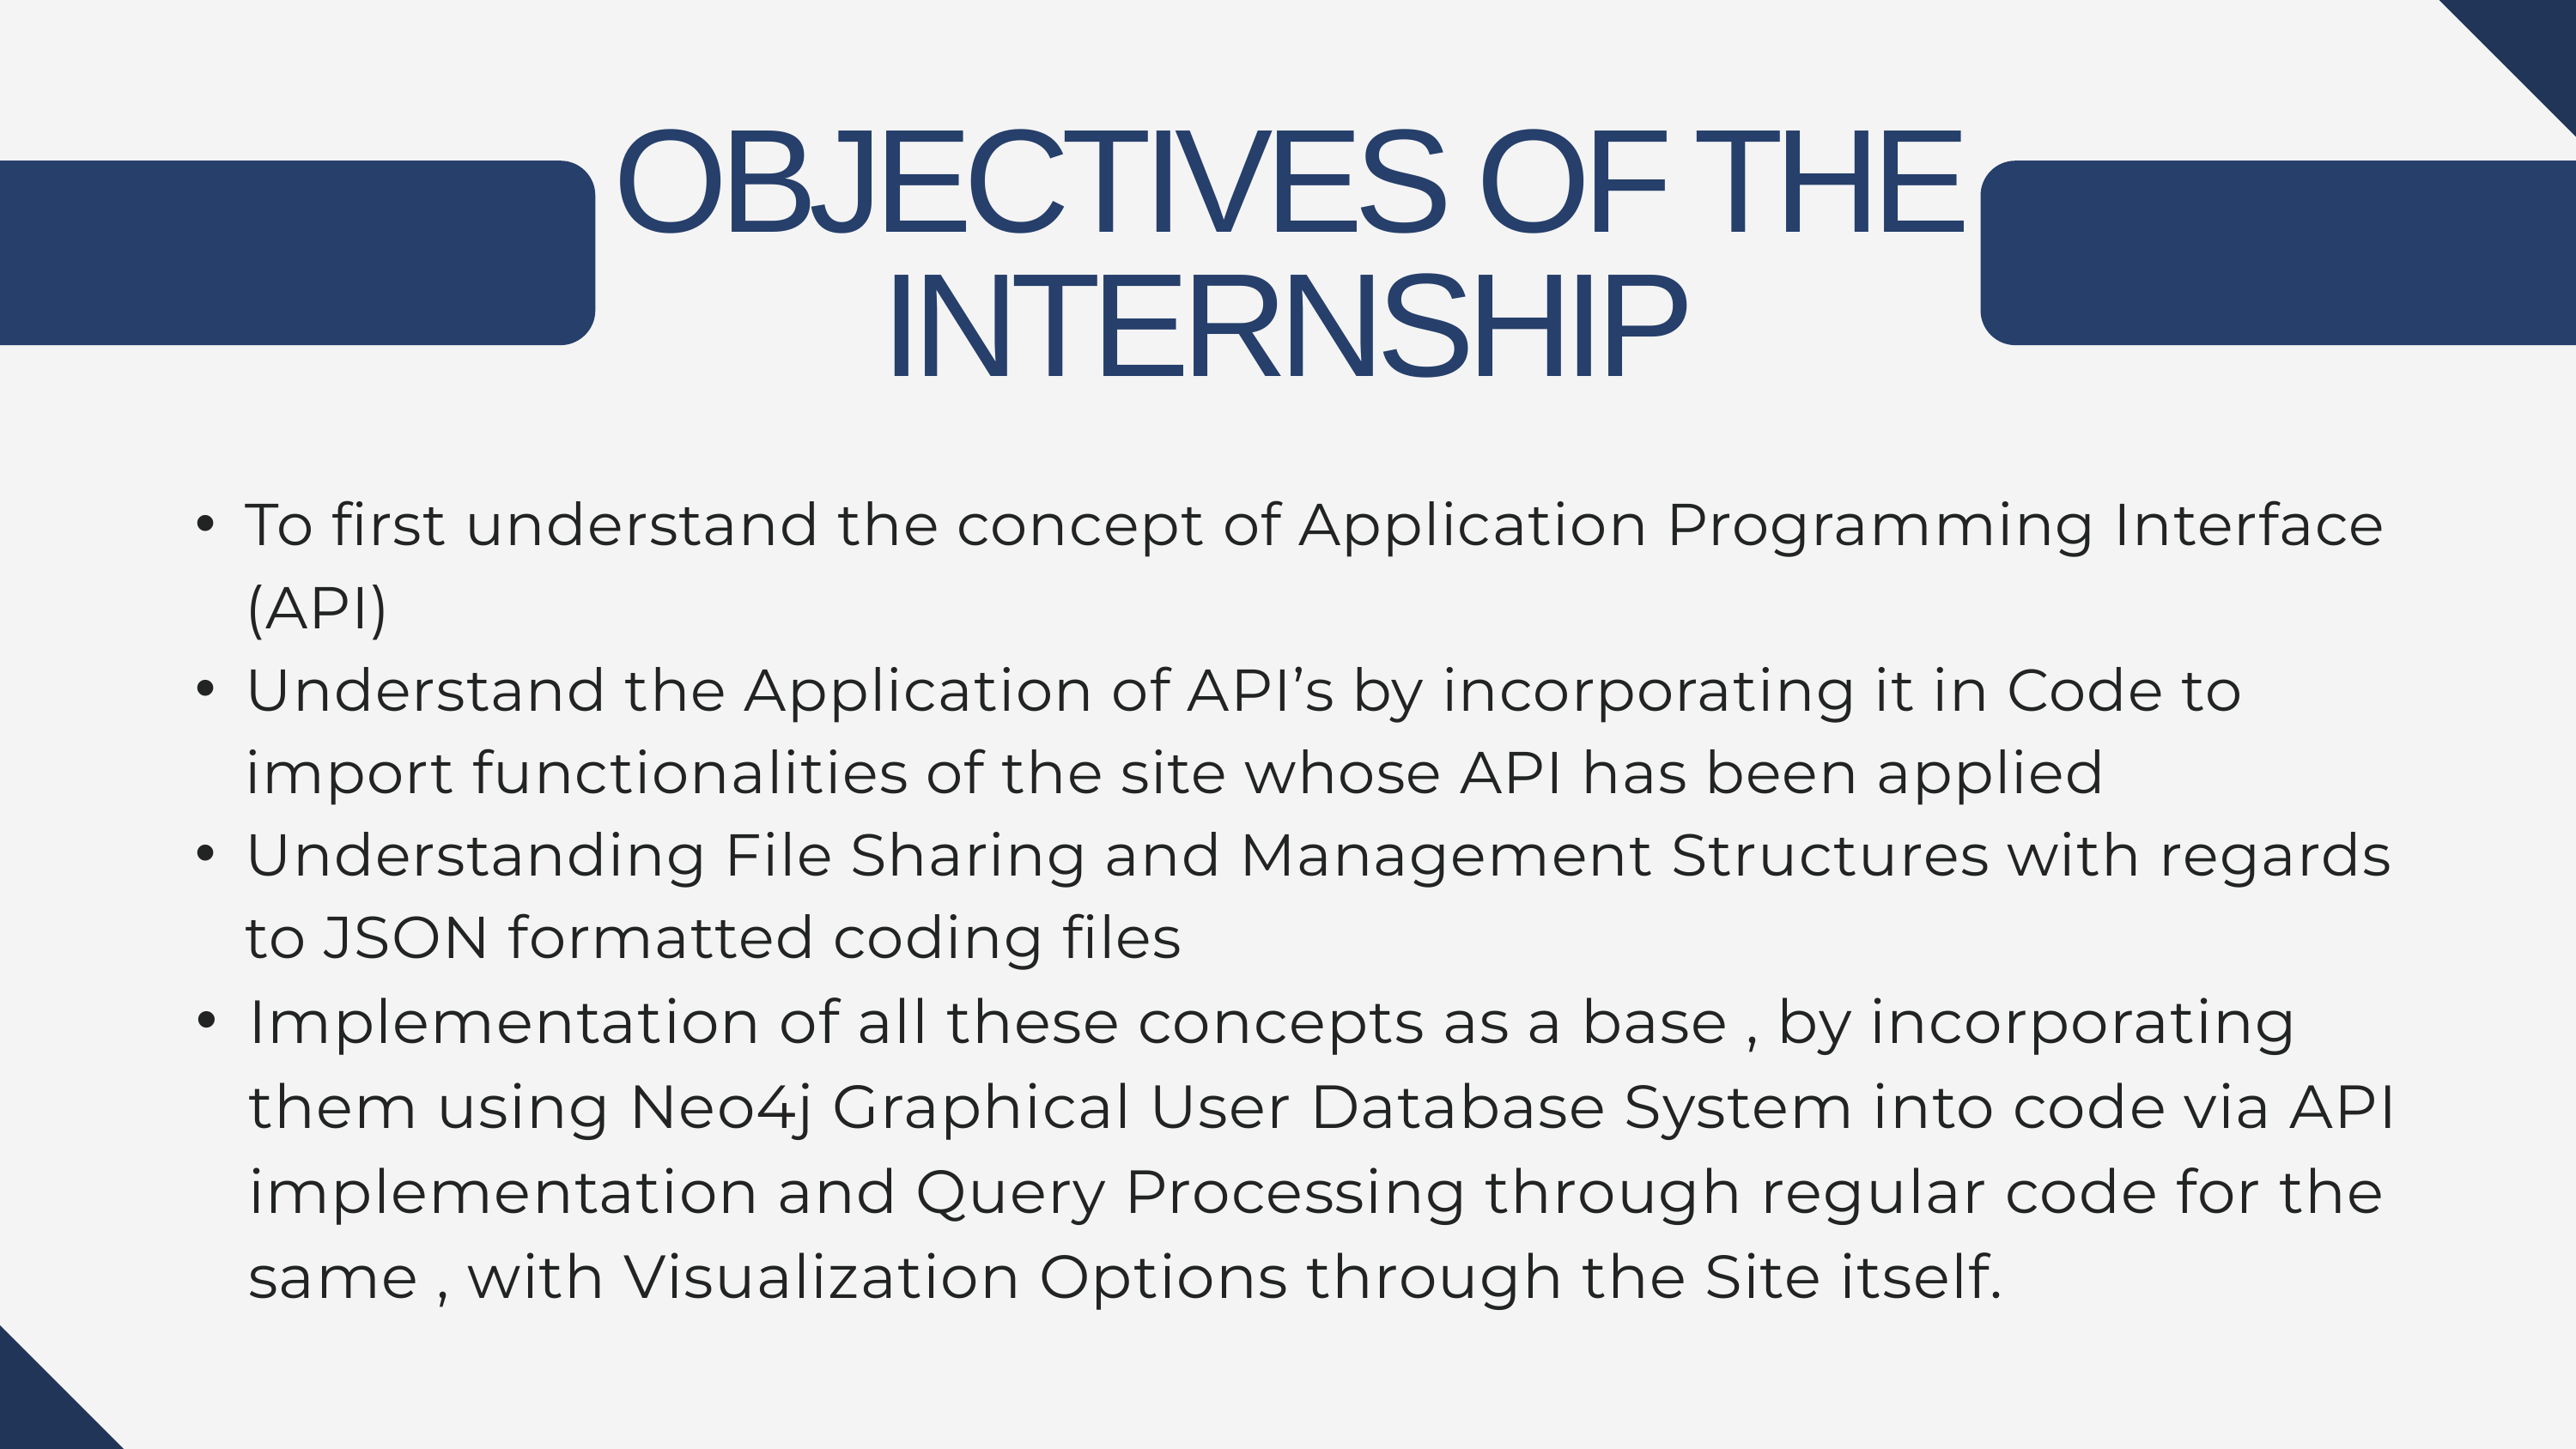

OBJECTIVES OF THE INTERNSHIP

To first understand the concept of Application Programming Interface (API)
Understand the Application of API’s by incorporating it in Code to import functionalities of the site whose API has been applied
Understanding File Sharing and Management Structures with regards to JSON formatted coding files
Implementation of all these concepts as a base , by incorporating them using Neo4j Graphical User Database System into code via API implementation and Query Processing through regular code for the same , with Visualization Options through the Site itself.